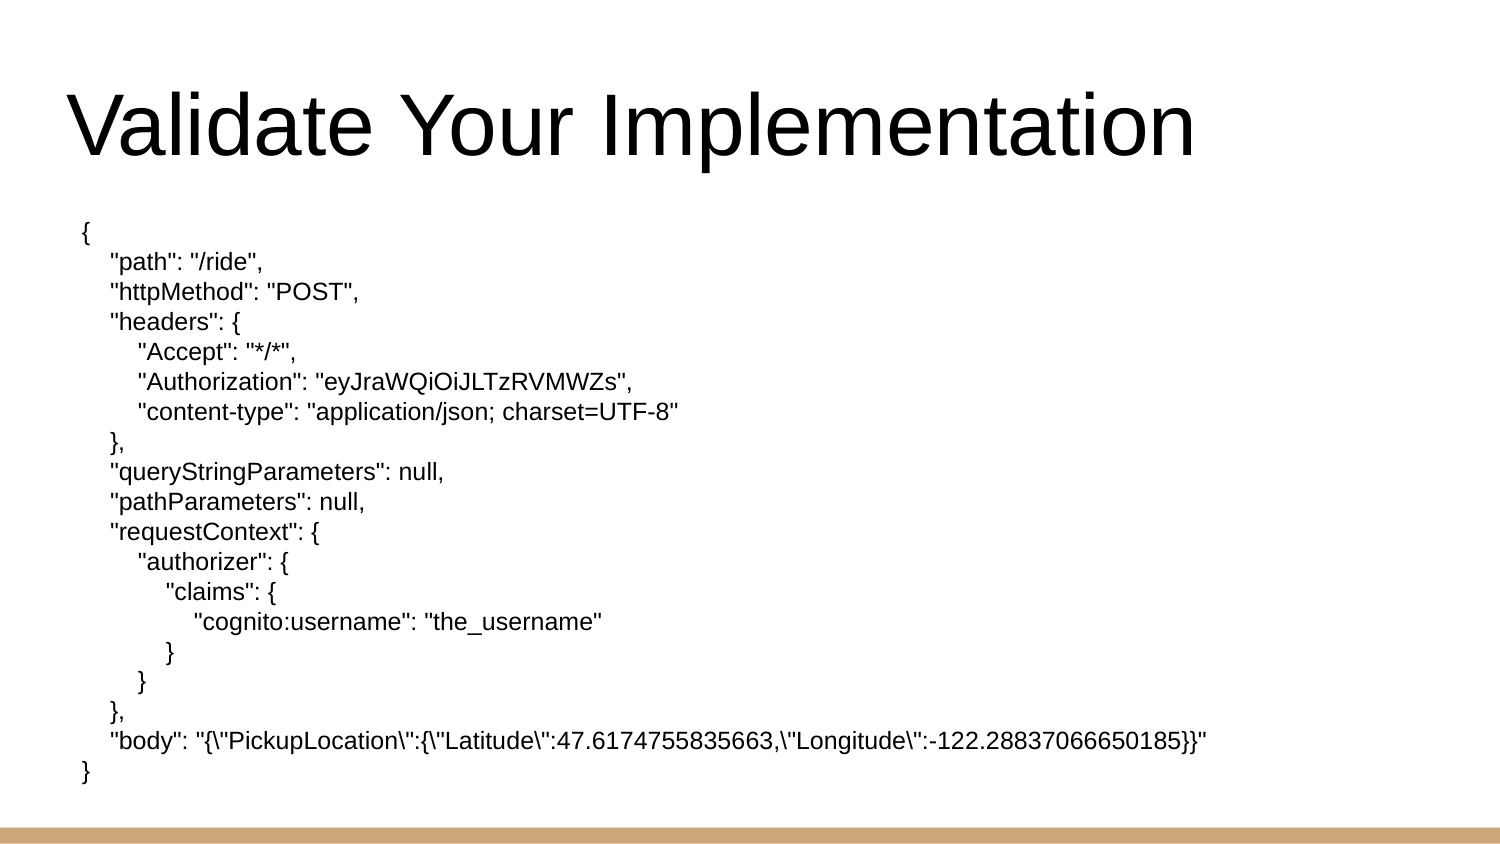

# Validate Your Implementation
{
    "path": "/ride",
    "httpMethod": "POST",
    "headers": {
        "Accept": "*/*",
        "Authorization": "eyJraWQiOiJLTzRVMWZs",
        "content-type": "application/json; charset=UTF-8"
    },
    "queryStringParameters": null,
    "pathParameters": null,
    "requestContext": {
        "authorizer": {
            "claims": {
                "cognito:username": "the_username"
            }
        }
    },
    "body": "{\"PickupLocation\":{\"Latitude\":47.6174755835663,\"Longitude\":-122.28837066650185}}"
}